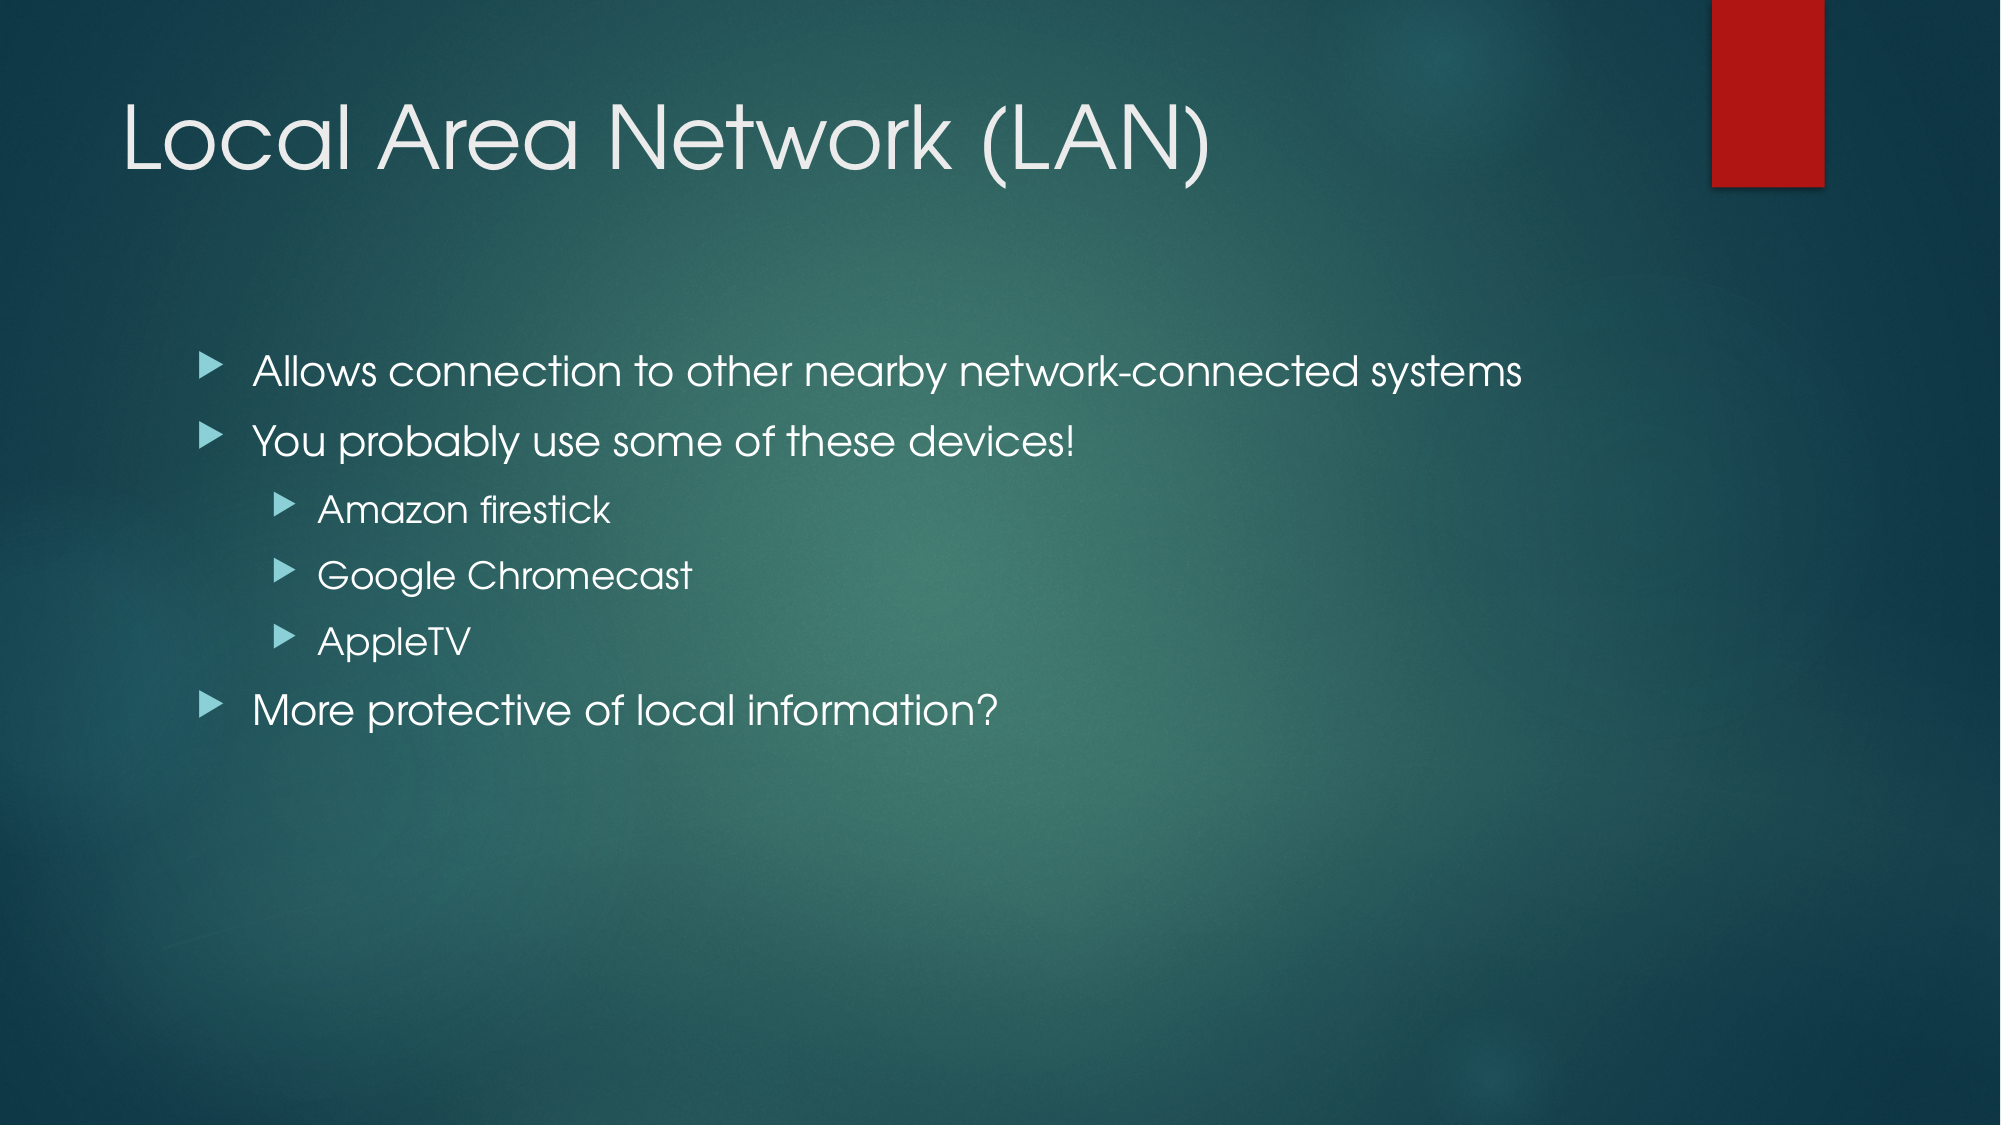

# Local Area Network (LAN)
Allows connection to other nearby network-connected systems
You probably use some of these devices!
Amazon firestick
Google Chromecast
AppleTV
More protective of local information?